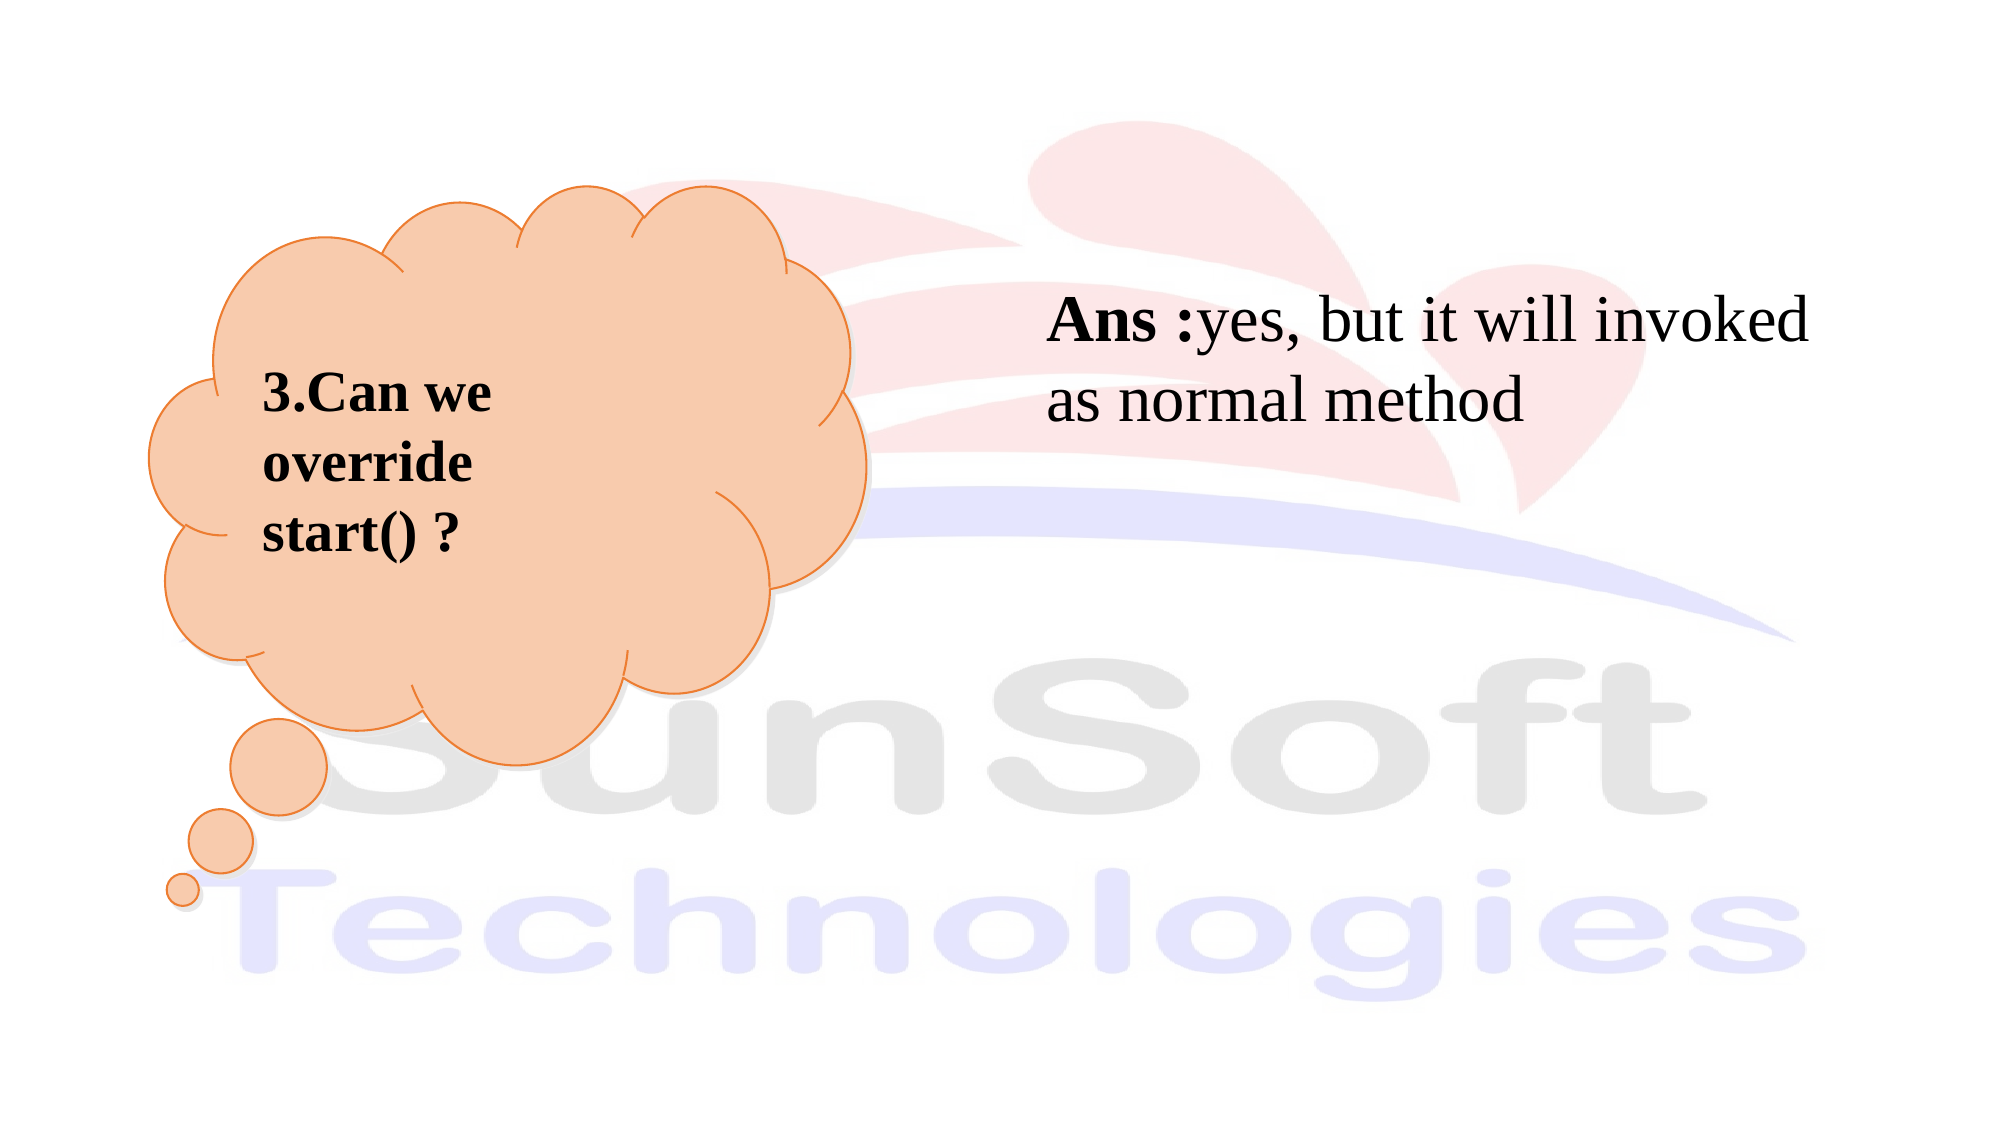

3.Can we override  start() ?

Ans :yes, but it will invoked as normal method